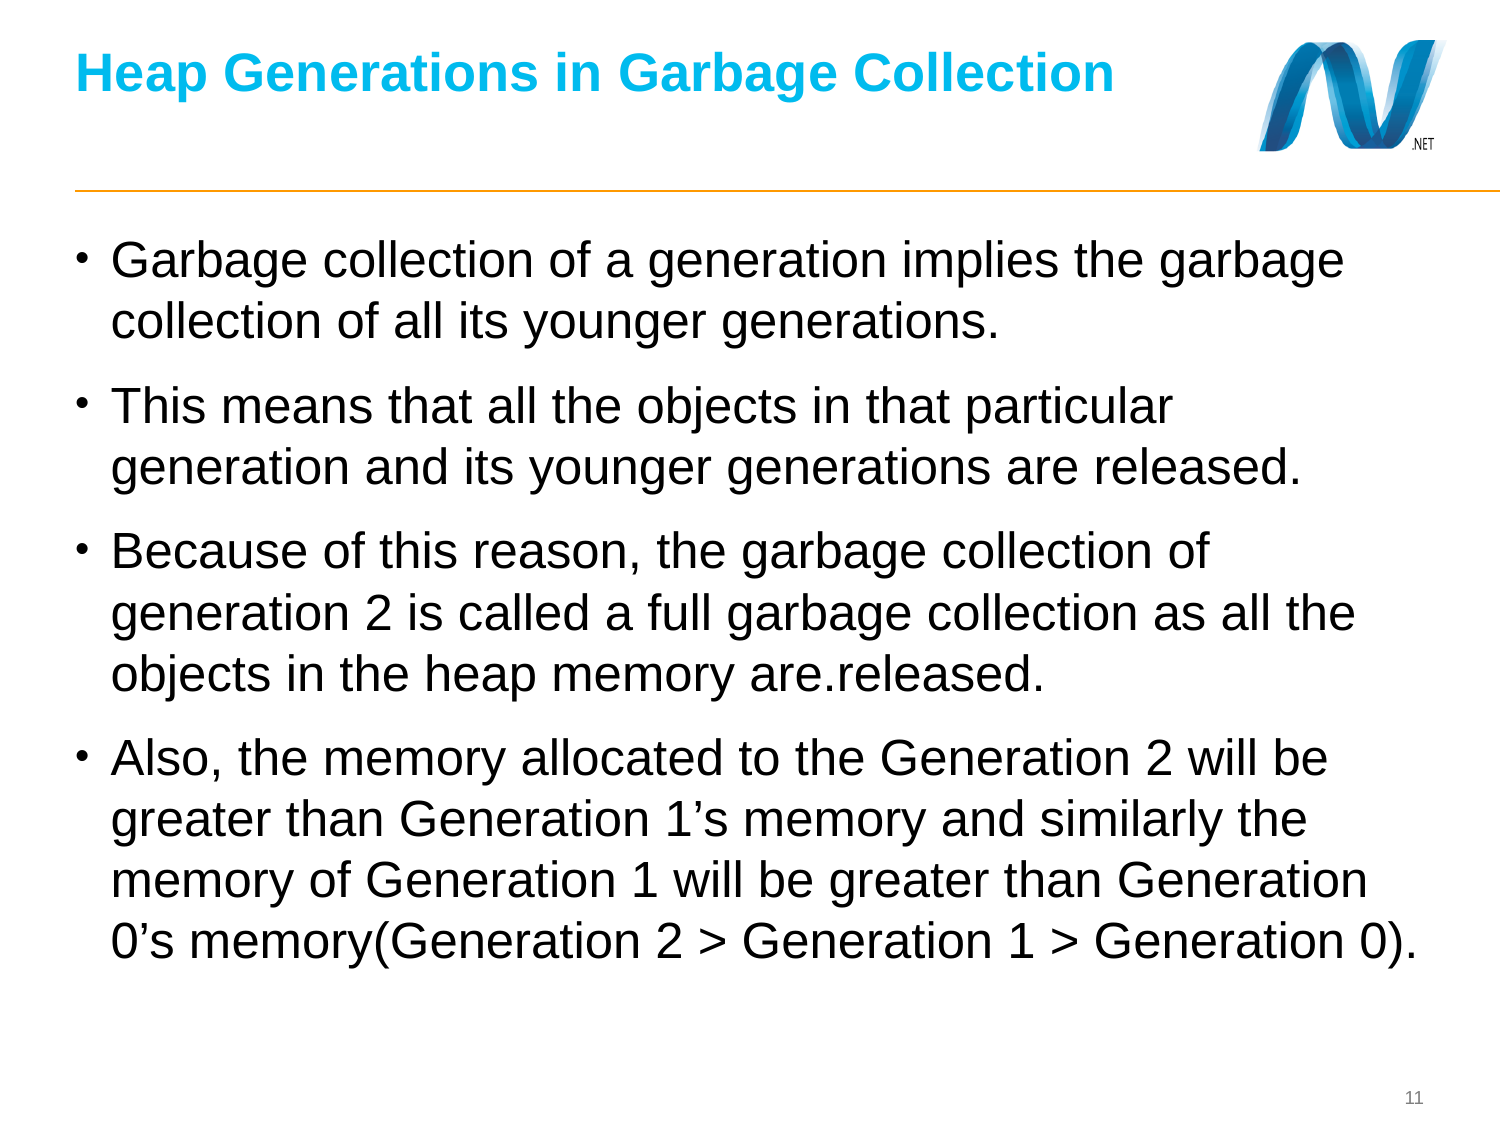

# Heap Generations in Garbage Collection
Garbage collection of a generation implies the garbage collection of all its younger generations.
This means that all the objects in that particular generation and its younger generations are released.
Because of this reason, the garbage collection of generation 2 is called a full garbage collection as all the objects in the heap memory are.released.
Also, the memory allocated to the Generation 2 will be greater than Generation 1’s memory and similarly the memory of Generation 1 will be greater than Generation 0’s memory(Generation 2 > Generation 1 > Generation 0).